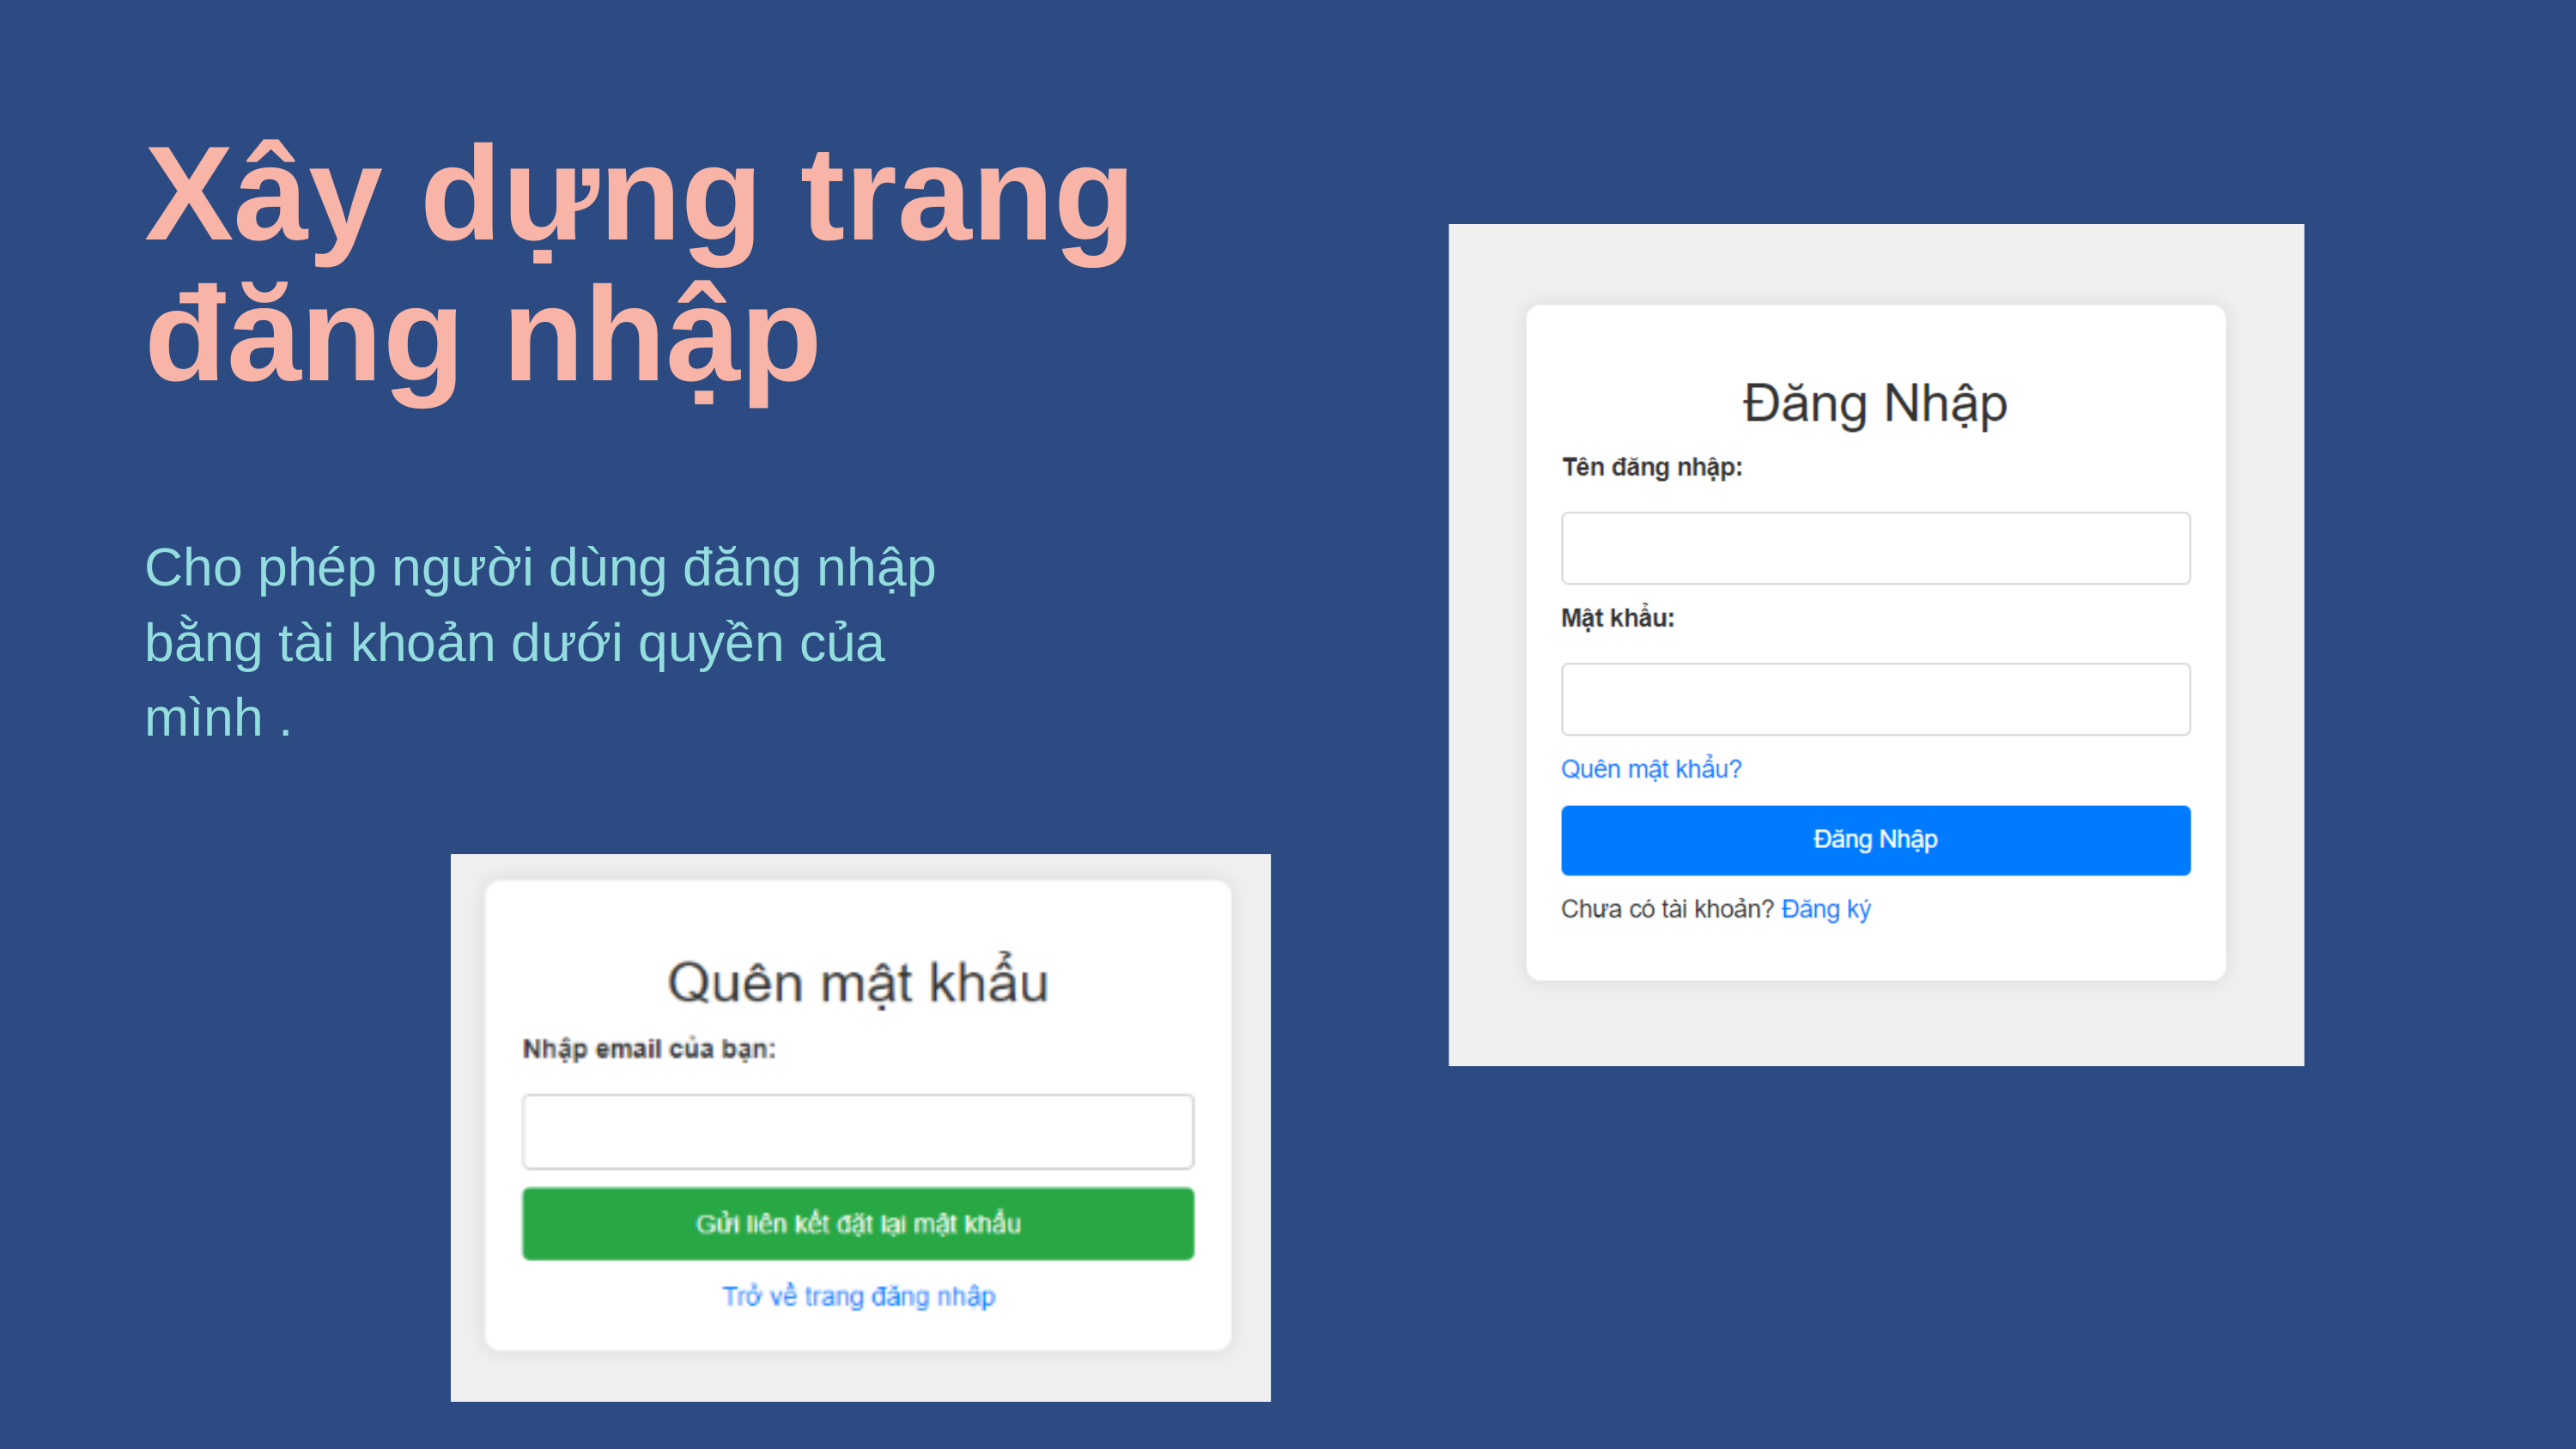

Xây dựng trang đăng nhập

Cho phép người dùng đăng nhập bằng tài khoản dưới quyền của mình .